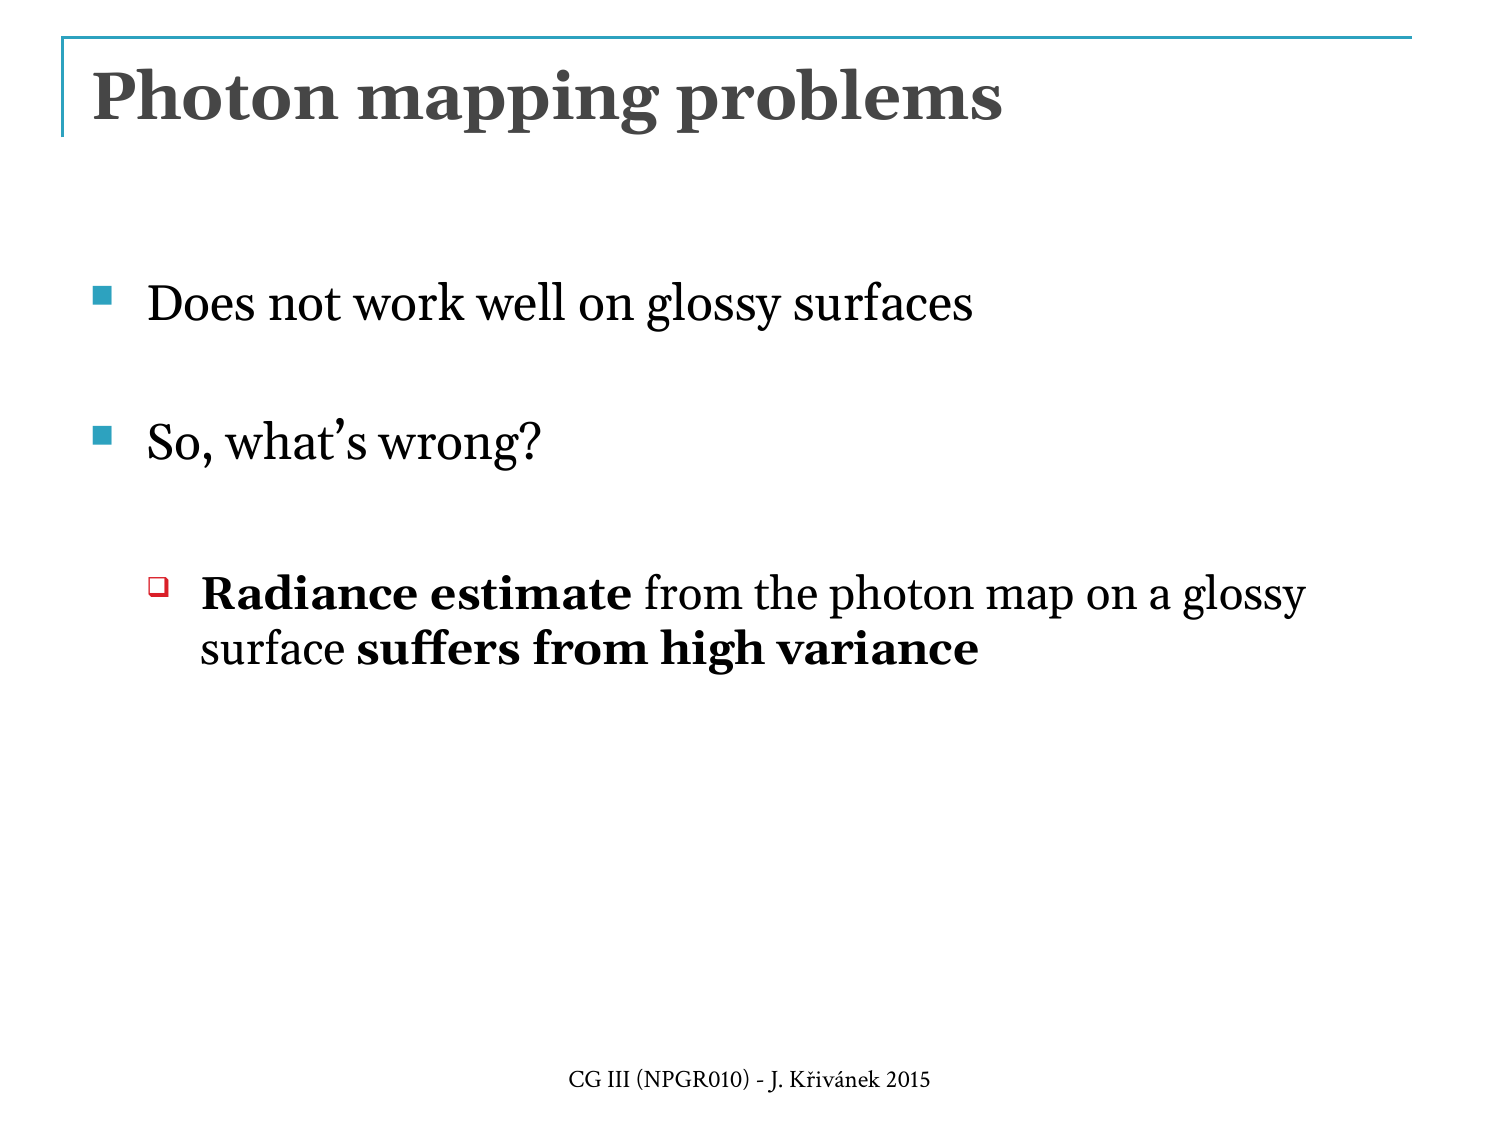

# Photon mapping problems
Does not work well on glossy surfaces

So, what’s wrong?

Radiance estimate from the photon map on a glossy surface suffers from high variance

CG III (NPGR010) - J. Křivánek 2015